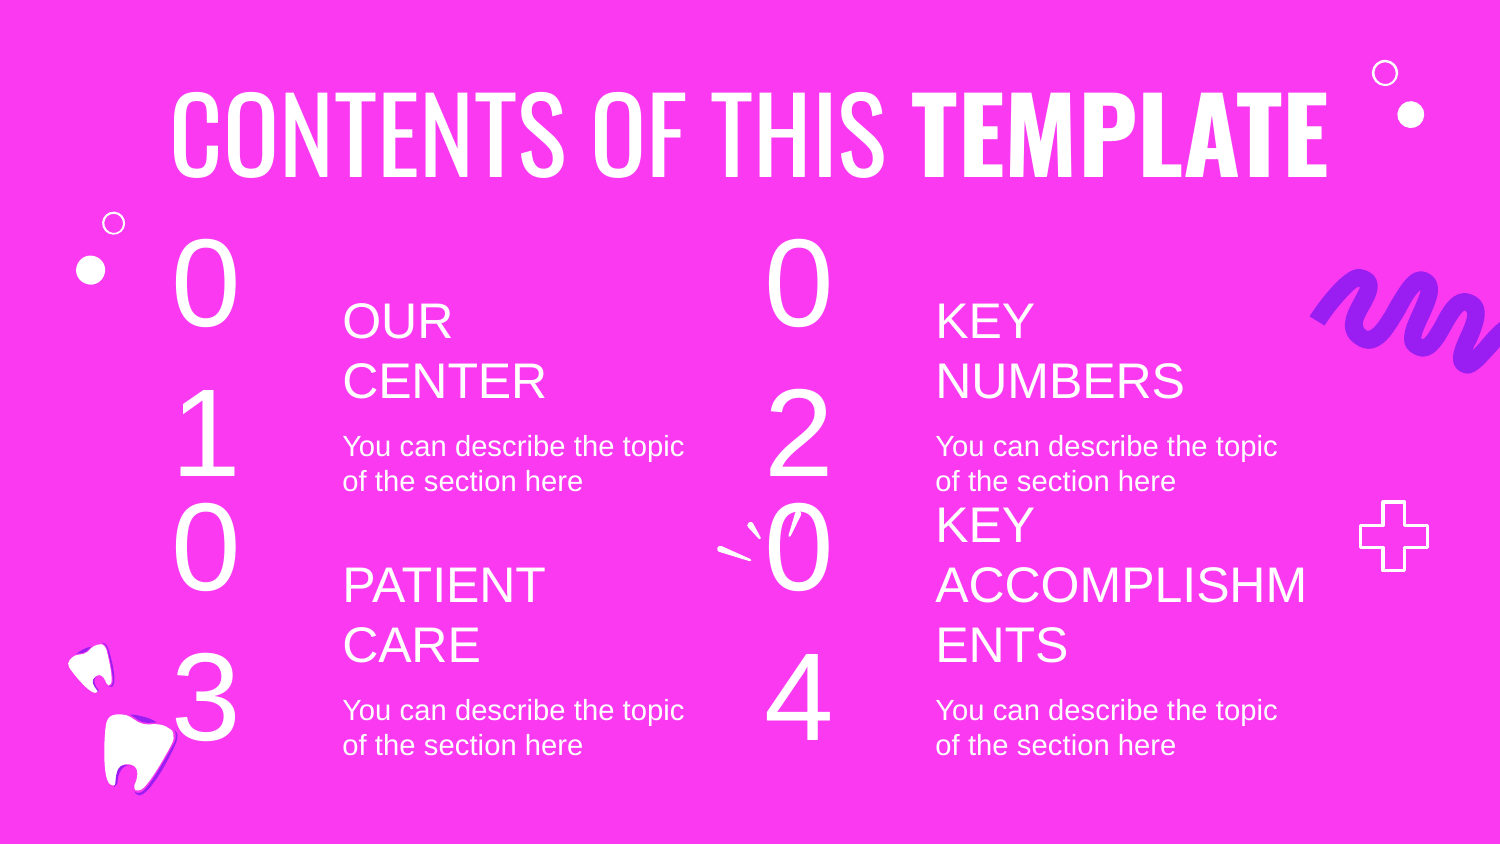

CONTENTS OF THIS TEMPLATE
OUR
CENTER
KEY
NUMBERS
# 01
02
You can describe the topic of the section here
You can describe the topic of the section here

PATIENT
CARE
KEY ACCOMPLISHMENTS
03
04

You can describe the topic of the section here
You can describe the topic of the section here